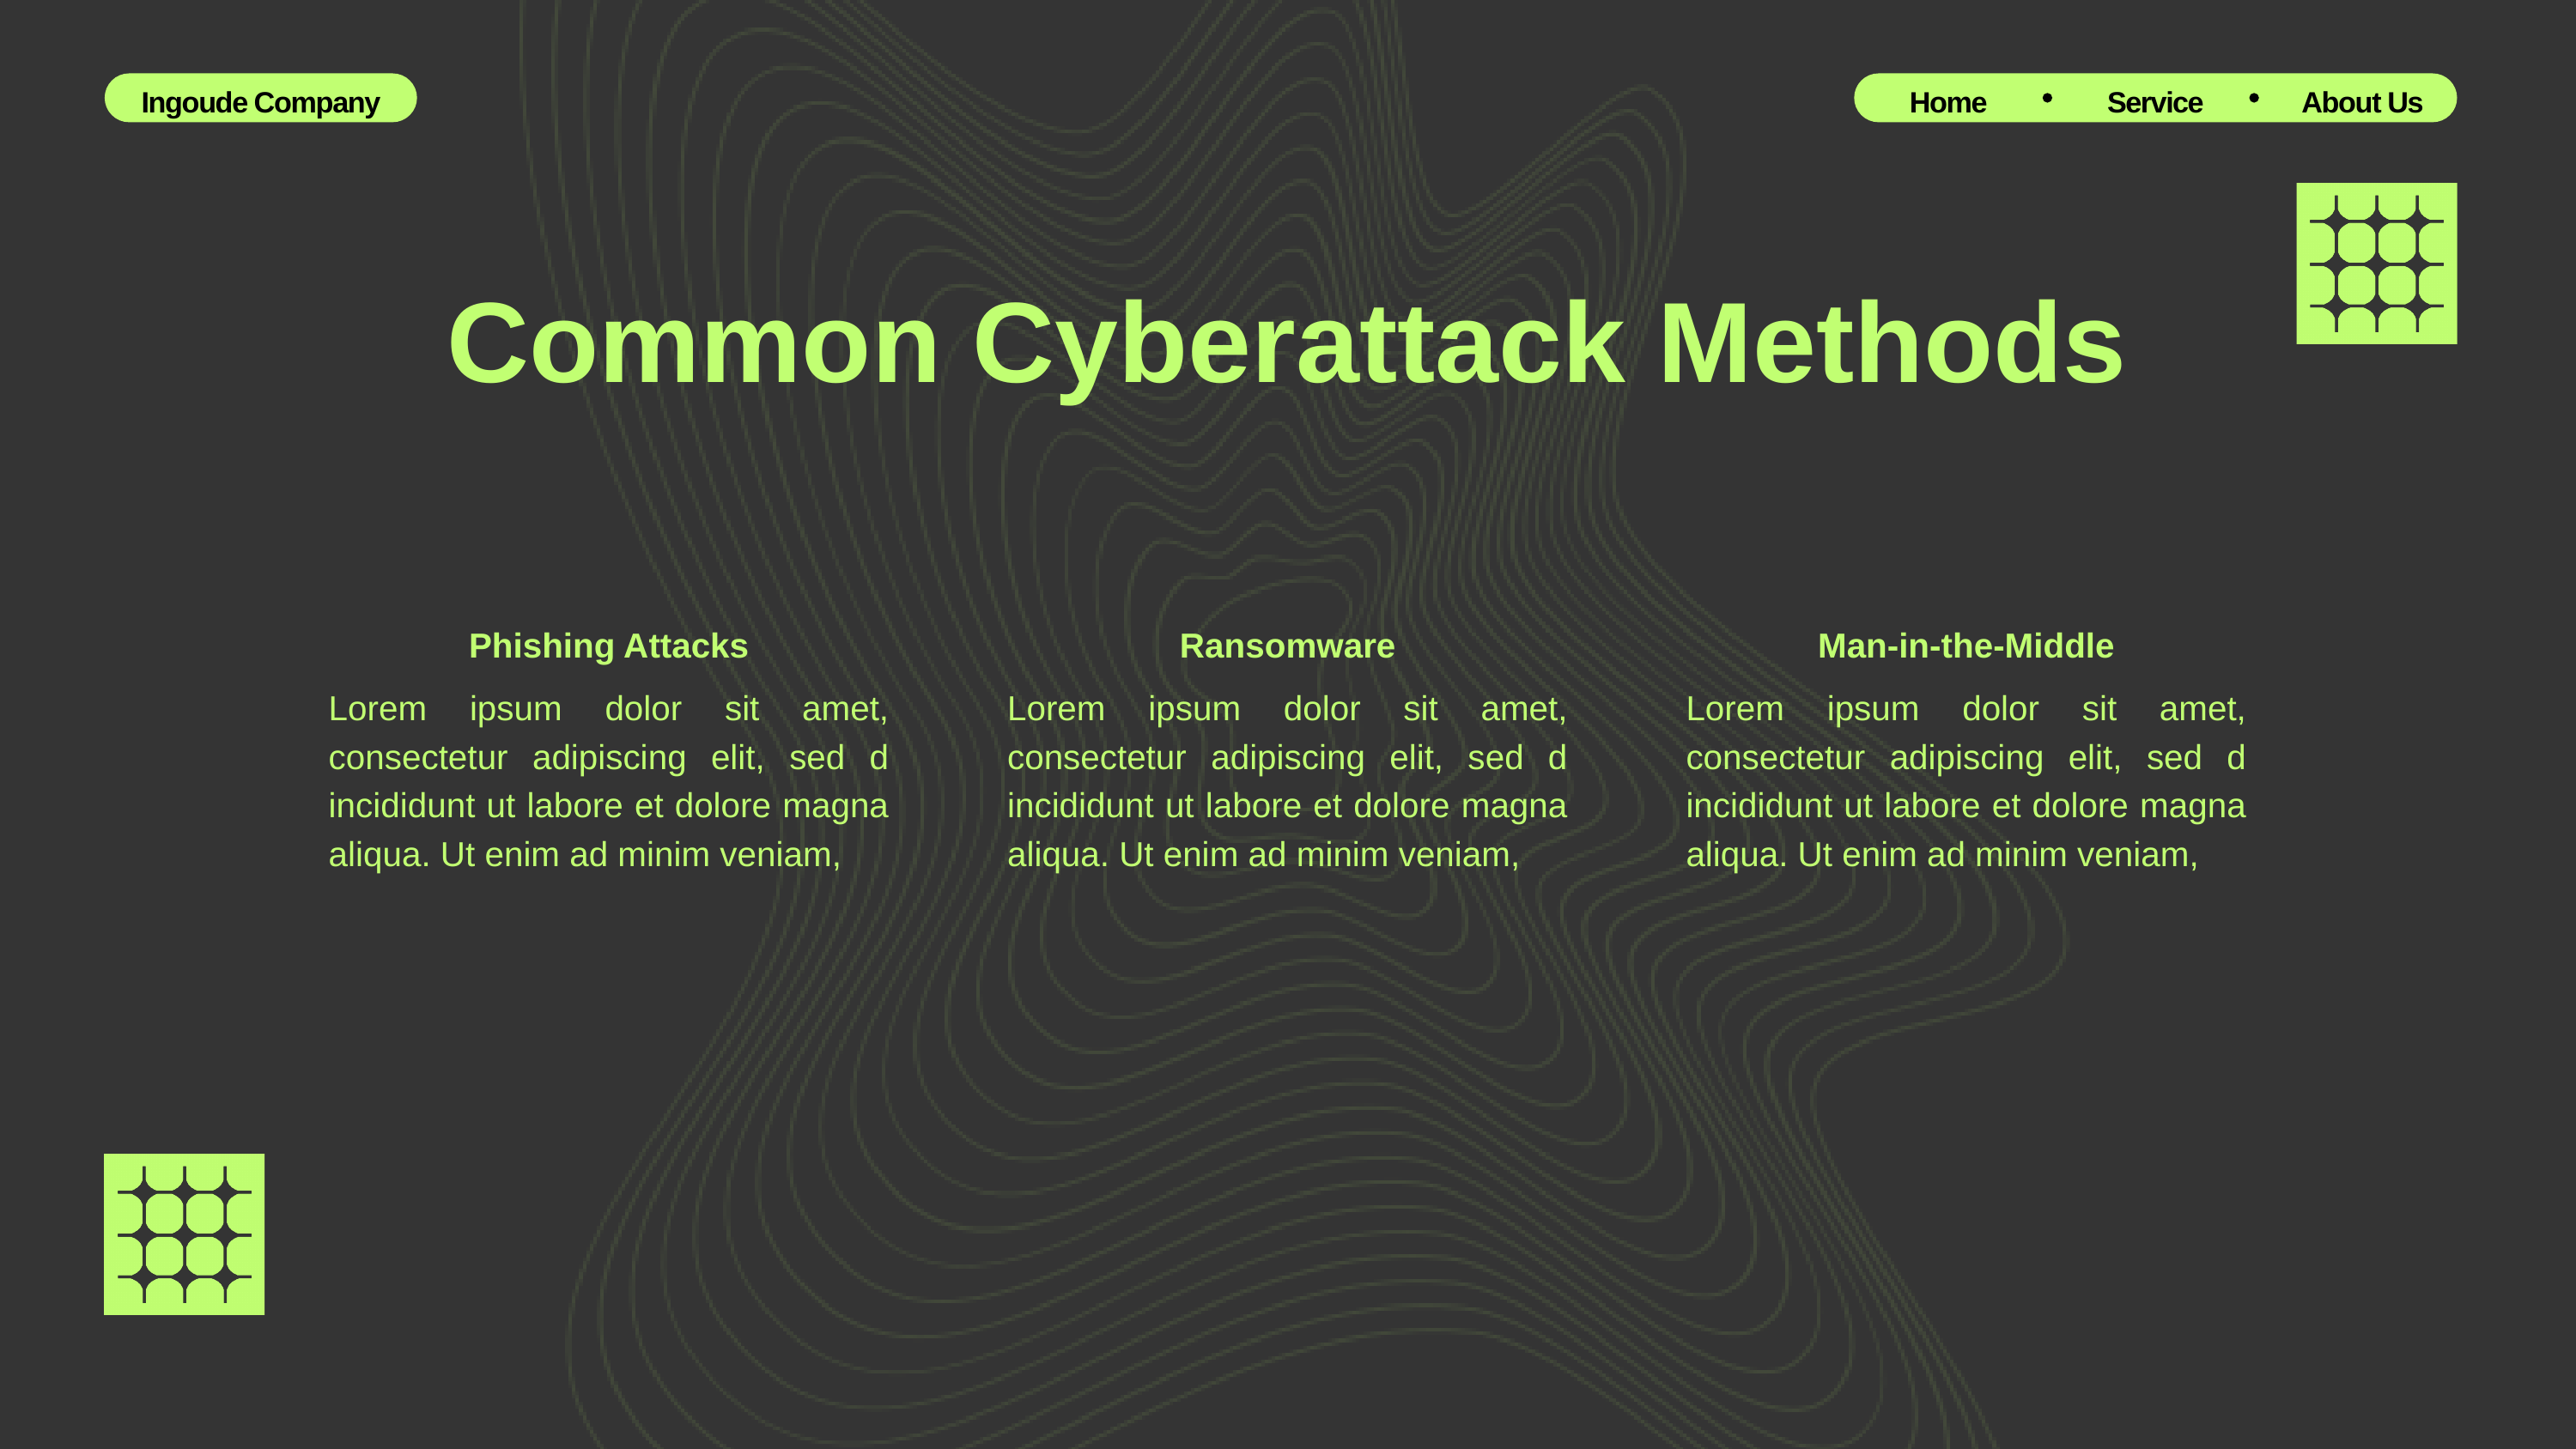

Ingoude Company
Home
Service
About Us

Common Cyberattack Methods
Phishing Attacks
Ransomware
Man-in-the-Middle
Lorem ipsum dolor sit amet, consectetur adipiscing elit, sed d incididunt ut labore et dolore magna aliqua. Ut enim ad minim veniam,
Lorem ipsum dolor sit amet, consectetur adipiscing elit, sed d incididunt ut labore et dolore magna aliqua. Ut enim ad minim veniam,
Lorem ipsum dolor sit amet, consectetur adipiscing elit, sed d incididunt ut labore et dolore magna aliqua. Ut enim ad minim veniam,